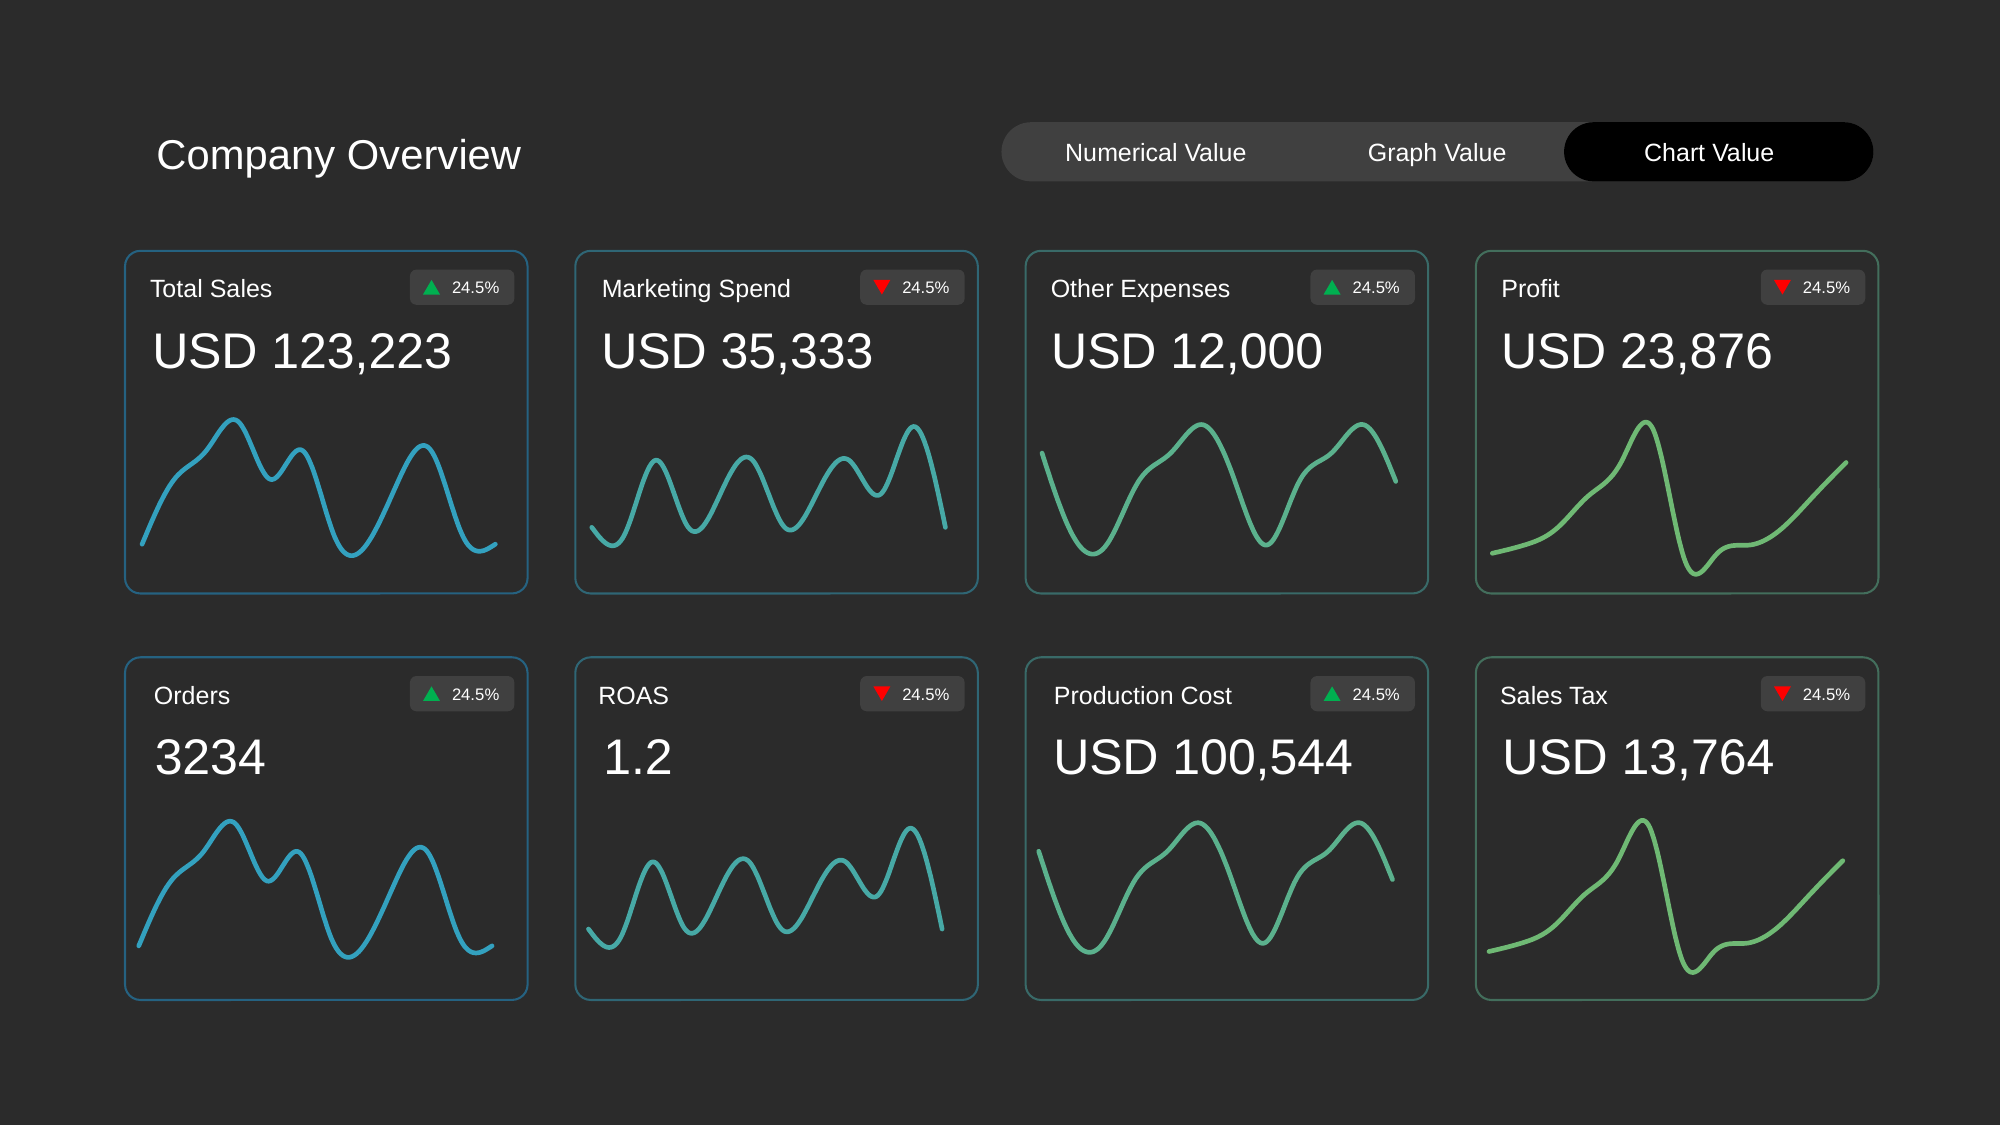

Company Overview

Numerical Value
Graph Value
Chart Value

Total Sales
Marketing Spend
Other Expenses
Profit

24.5%

24.5%

24.5%

24.5%

USD 123,223
USD 35,333
USD 12,000
USD 23,876

### Chart

| Category | Series 1 |
|---|---|

### Chart

| Category | Series 1 |
|---|---|

### Chart

| Category | Series 1 |
|---|---|

### Chart

| Category | Series 1 |
|---|---|

Orders
ROAS
Production Cost
Sales Tax

24.5%

24.5%

24.5%

24.5%

3234
1.2
USD 100,544
USD 13,764

### Chart

| Category | Series 1 |
|---|---|

### Chart

| Category | Series 1 |
|---|---|

### Chart

| Category | Series 1 |
|---|---|

### Chart

| Category | Series 1 |
|---|---|